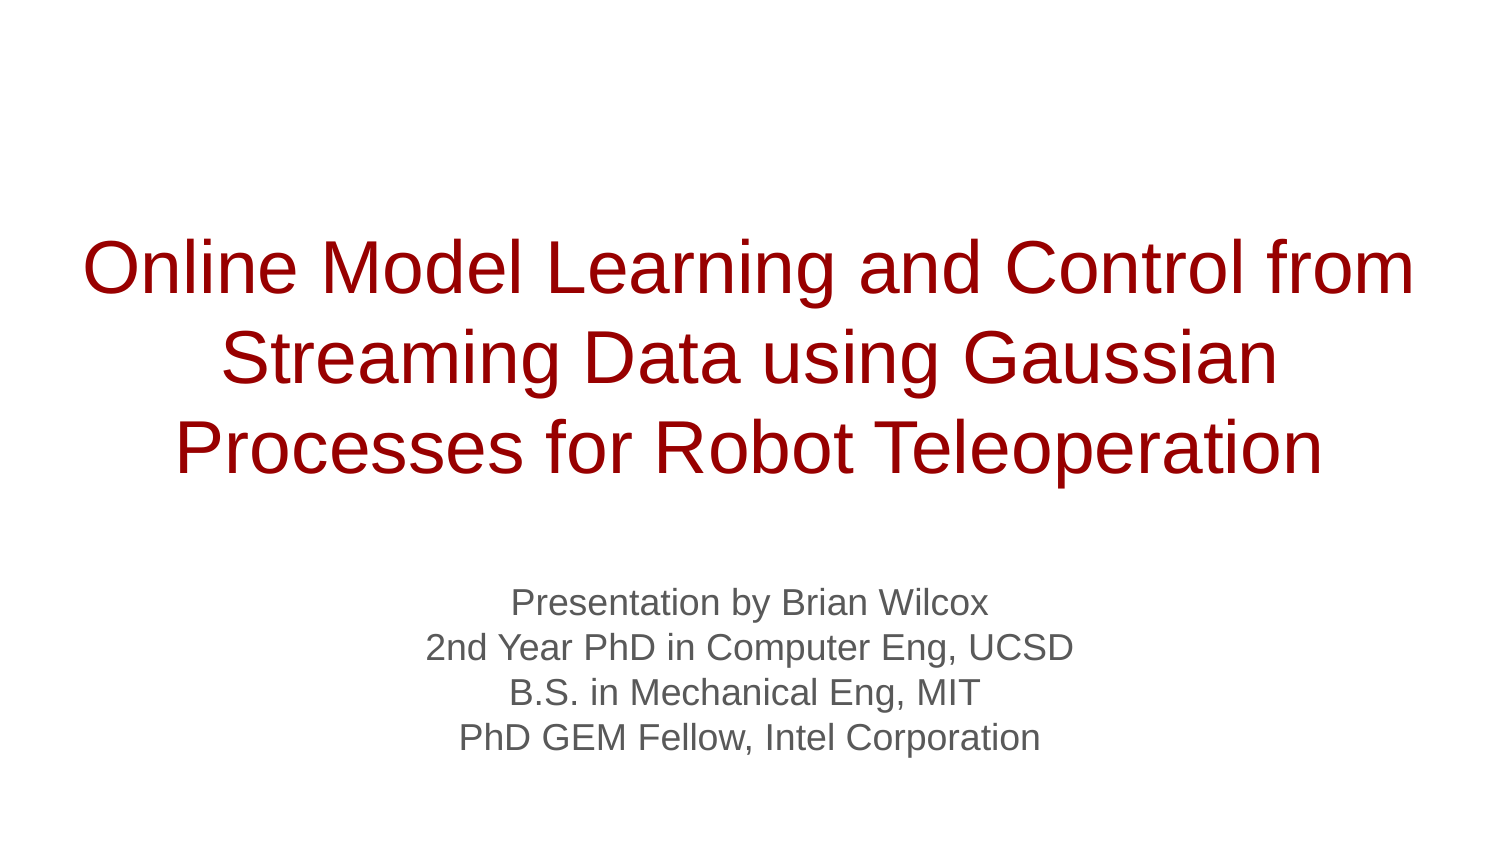

# Online Model Learning and Control from Streaming Data using Gaussian Processes for Robot Teleoperation
Presentation by Brian Wilcox
2nd Year PhD in Computer Eng, UCSD
B.S. in Mechanical Eng, MIT
PhD GEM Fellow, Intel Corporation